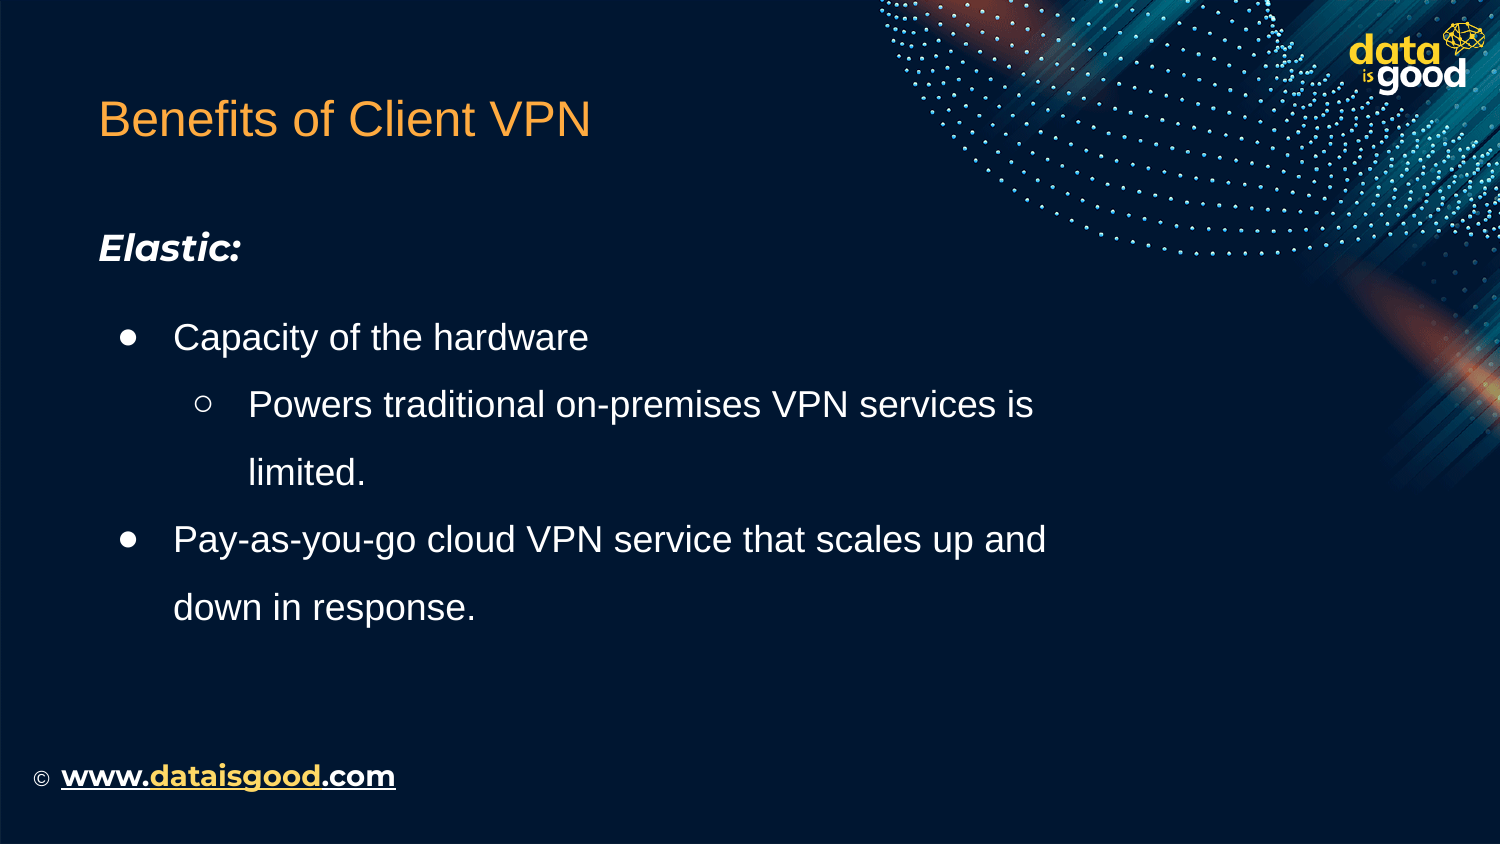

# Benefits of Client VPN
Elastic:
Capacity of the hardware
Powers traditional on-premises VPN services is limited.
Pay-as-you-go cloud VPN service that scales up and down in response.